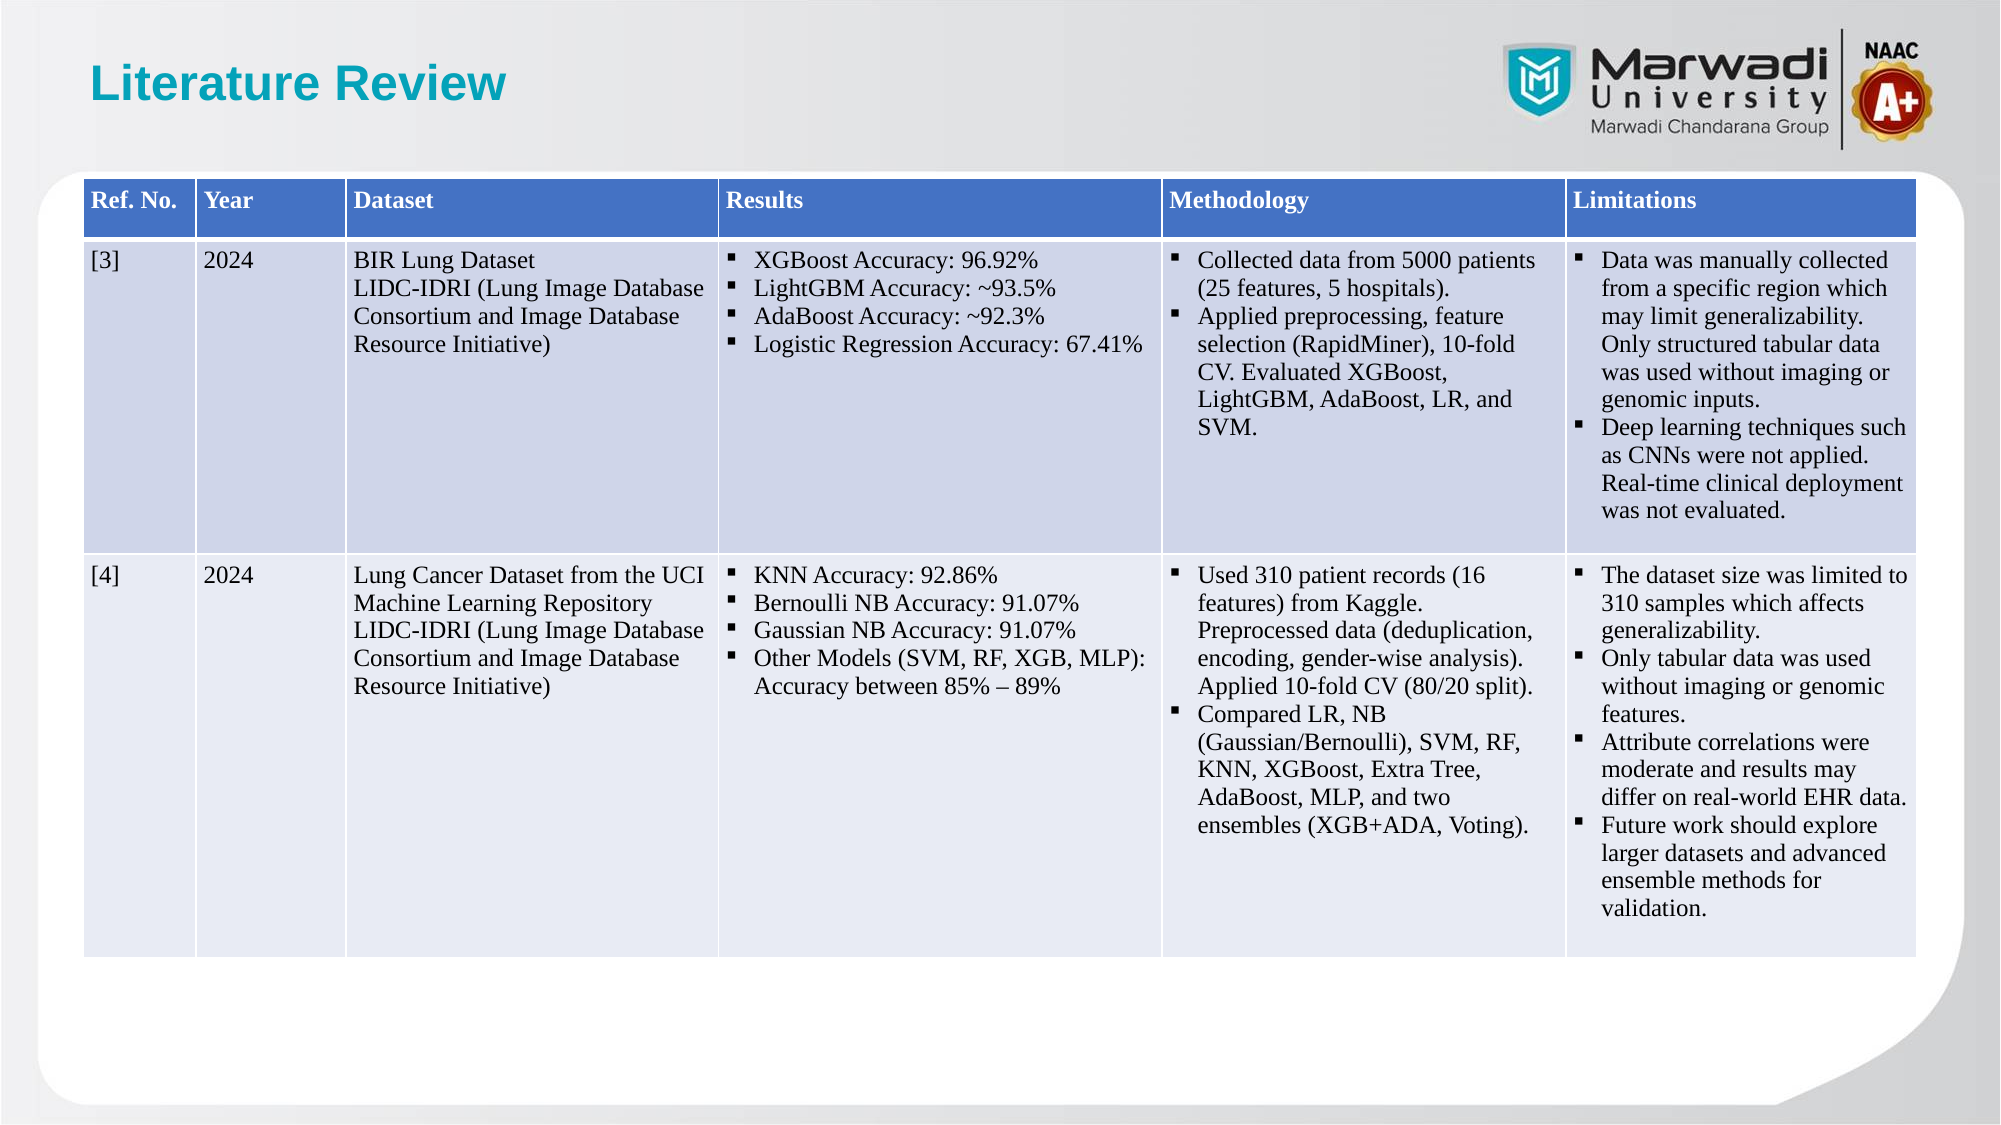

# Literature Review
| Ref. No. | Year | Dataset | Results | Methodology | Limitations |
| --- | --- | --- | --- | --- | --- |
| [3] | 2024 | BIR Lung Dataset LIDC-IDRI (Lung Image Database Consortium and Image Database Resource Initiative) | XGBoost Accuracy: 96.92% LightGBM Accuracy: ~93.5% AdaBoost Accuracy: ~92.3% Logistic Regression Accuracy: 67.41% | Collected data from 5000 patients (25 features, 5 hospitals). Applied preprocessing, feature selection (RapidMiner), 10-fold CV. Evaluated XGBoost, LightGBM, AdaBoost, LR, and SVM. | Data was manually collected from a specific region which may limit generalizability. Only structured tabular data was used without imaging or genomic inputs. Deep learning techniques such as CNNs were not applied. Real-time clinical deployment was not evaluated. |
| [4] | 2024 | Lung Cancer Dataset from the UCI Machine Learning Repository LIDC-IDRI (Lung Image Database Consortium and Image Database Resource Initiative) | KNN Accuracy: 92.86% Bernoulli NB Accuracy: 91.07% Gaussian NB Accuracy: 91.07% Other Models (SVM, RF, XGB, MLP): Accuracy between 85% – 89% | Used 310 patient records (16 features) from Kaggle. Preprocessed data (deduplication, encoding, gender-wise analysis). Applied 10-fold CV (80/20 split). Compared LR, NB (Gaussian/Bernoulli), SVM, RF, KNN, XGBoost, Extra Tree, AdaBoost, MLP, and two ensembles (XGB+ADA, Voting). | The dataset size was limited to 310 samples which affects generalizability. Only tabular data was used without imaging or genomic features. Attribute correlations were moderate and results may differ on real-world EHR data. Future work should explore larger datasets and advanced ensemble methods for validation. |